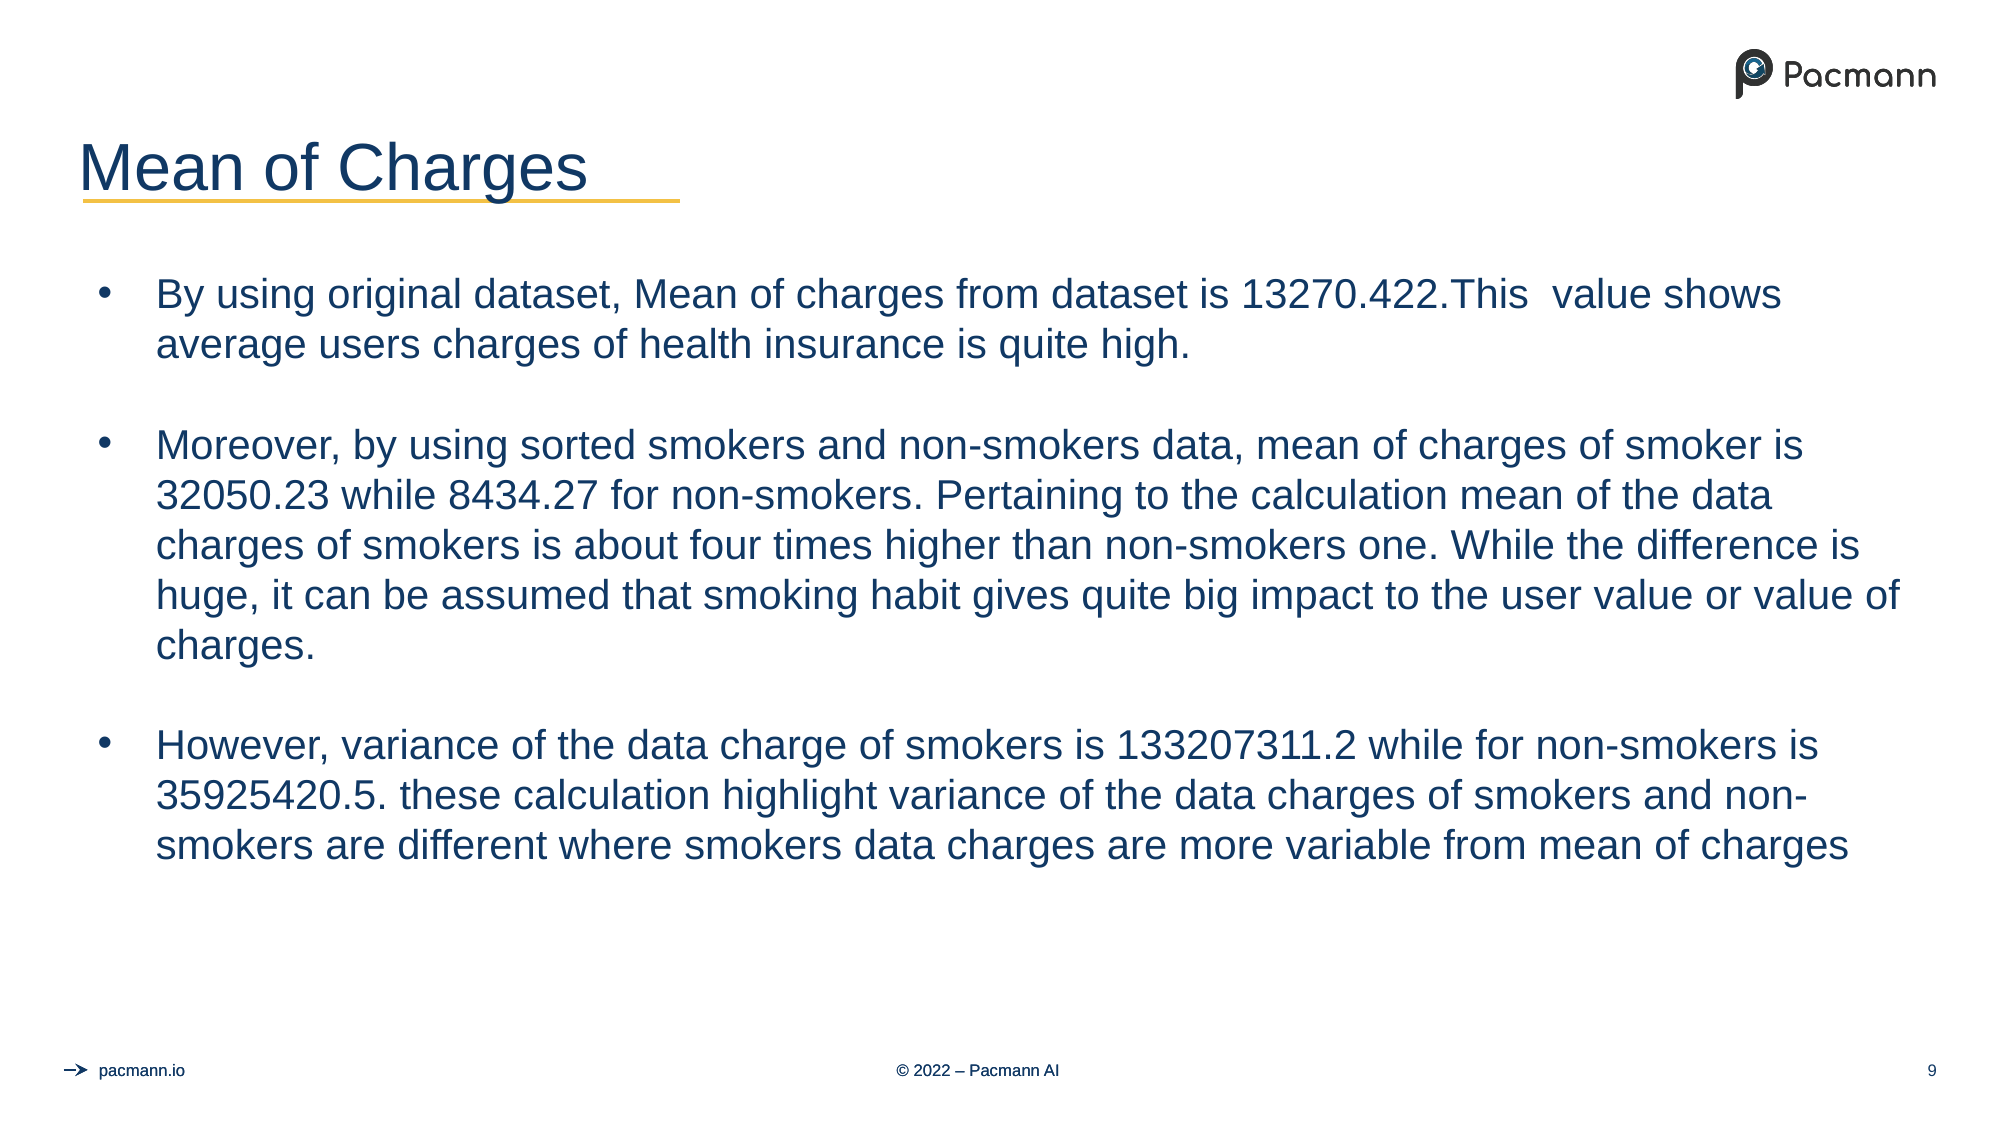

# Mean of Charges
By using original dataset, Mean of charges from dataset is 13270.422.This  value shows average users charges of health insurance is quite high.

Moreover, by using sorted smokers and non-smokers data, mean of charges of smoker is 32050.23 while 8434.27 for non-smokers. Pertaining to the calculation mean of the data charges of smokers is about four times higher than non-smokers one. While the difference is huge, it can be assumed that smoking habit gives quite big impact to the user value or value of charges.

However, variance of the data charge of smokers is 133207311.2 while for non-smokers is 35925420.5. these calculation highlight variance of the data charges of smokers and non-smokers are different where smokers data charges are more variable from mean of charges